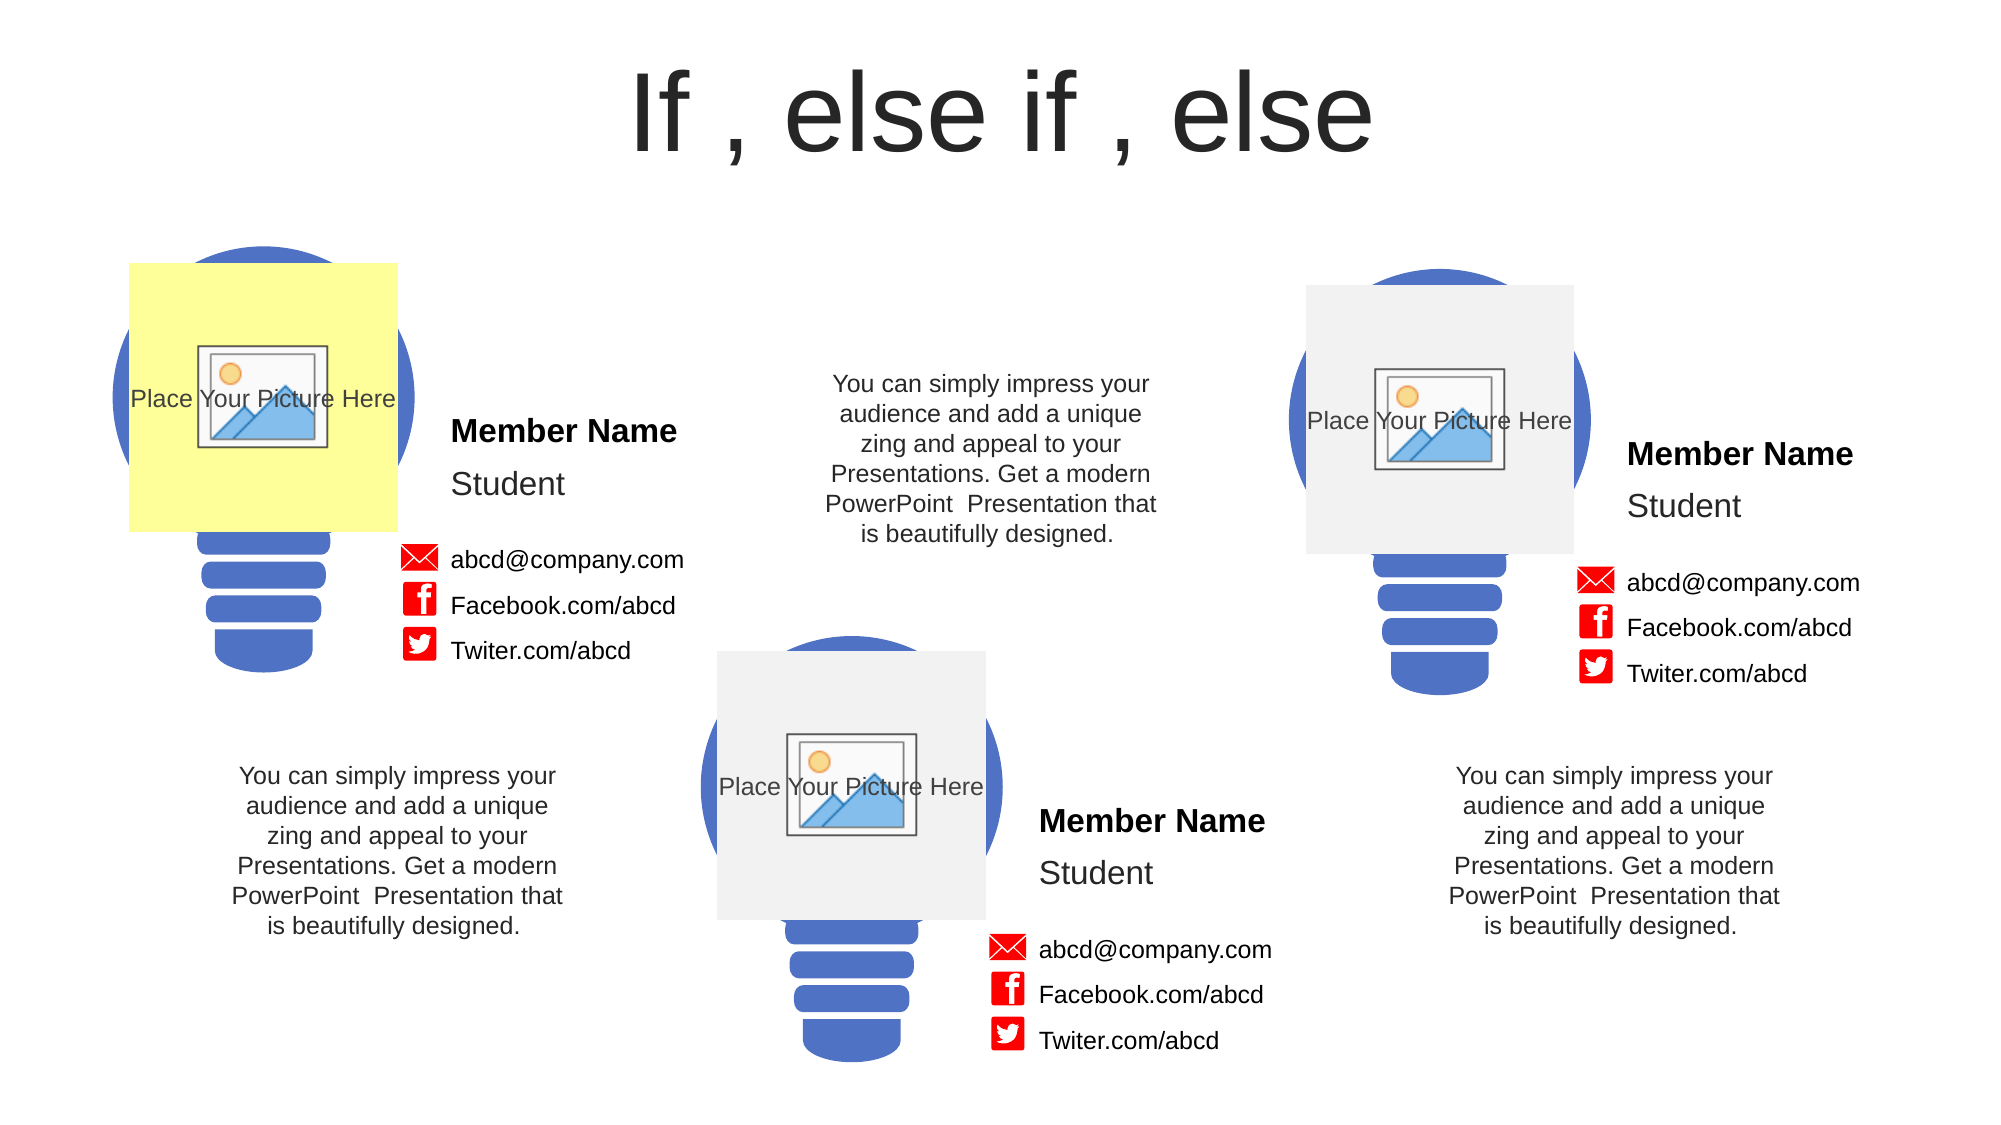

If , else if , else

You can simply impress your audience and add a unique zing and appeal to your Presentations. Get a modern PowerPoint  Presentation that is beautifully designed.
Member Name
Student
Member Name
Student
abcd@company.com

Facebook.com/abcd

Twiter.com/abcd
abcd@company.com

Facebook.com/abcd

Twiter.com/abcd

You can simply impress your audience and add a unique zing and appeal to your Presentations. Get a modern PowerPoint  Presentation that is beautifully designed.
You can simply impress your audience and add a unique zing and appeal to your Presentations. Get a modern PowerPoint  Presentation that is beautifully designed.
Member Name
Student
abcd@company.com

Facebook.com/abcd

Twiter.com/abcd